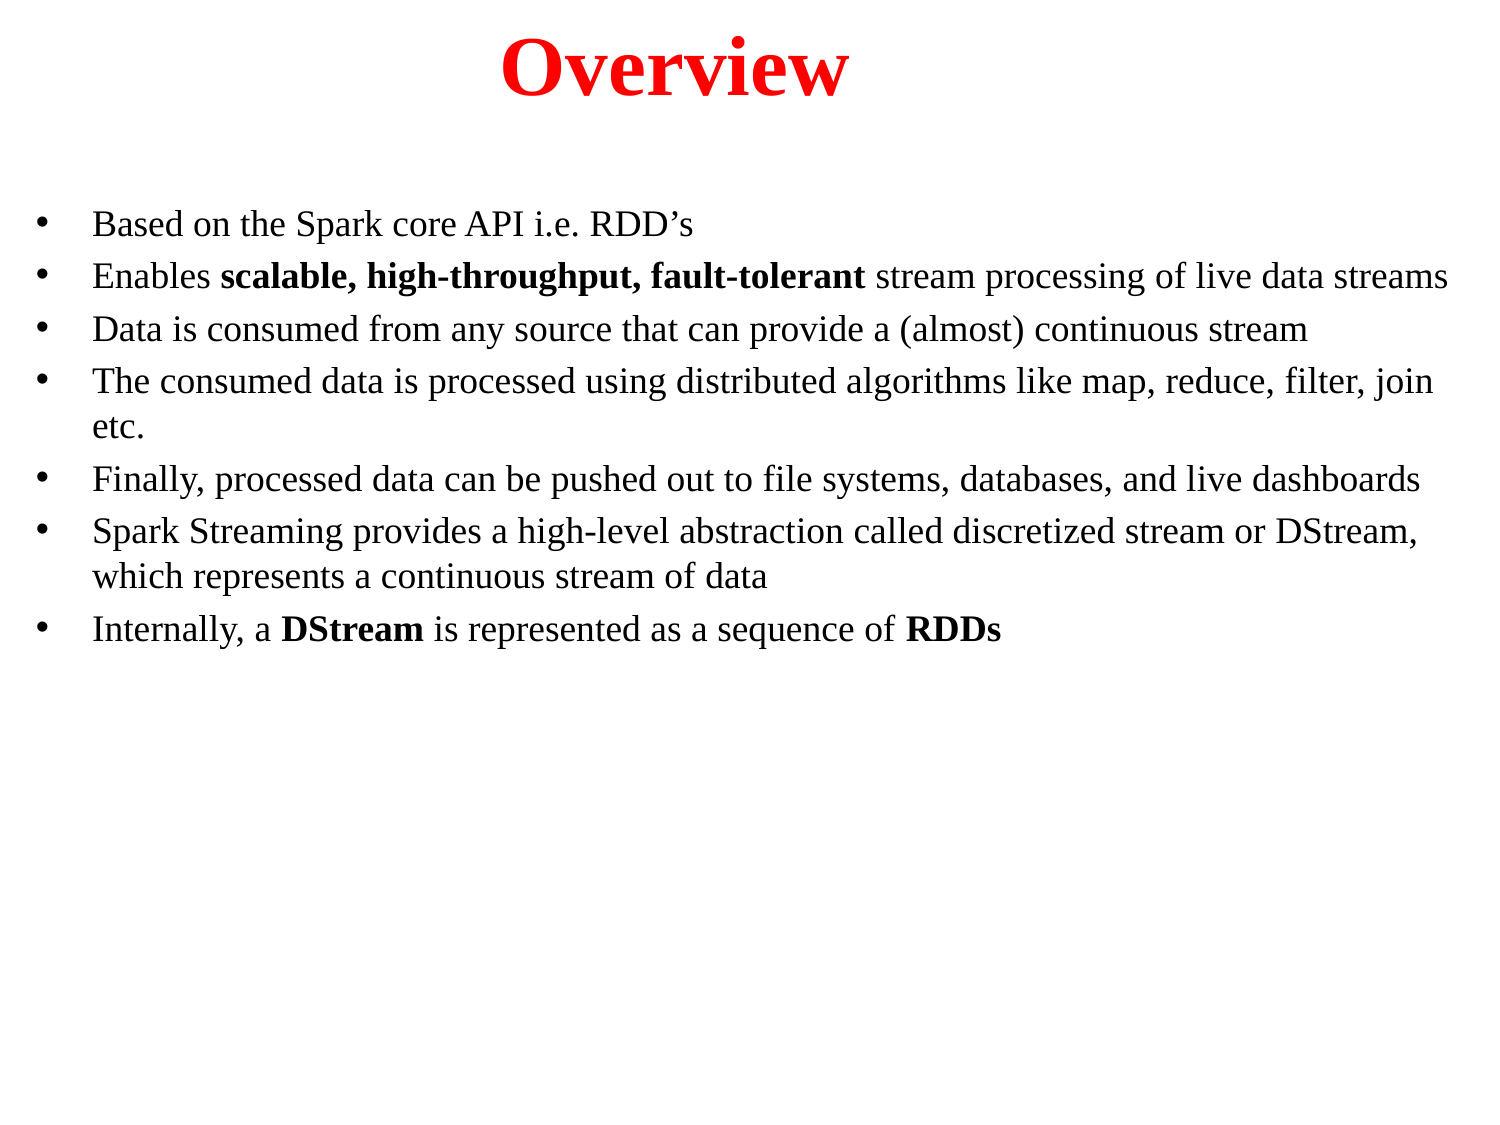

# Overview
Based on the Spark core API i.e. RDD’s
Enables scalable, high-throughput, fault-tolerant stream processing of live data streams
Data is consumed from any source that can provide a (almost) continuous stream
The consumed data is processed using distributed algorithms like map, reduce, filter, join etc.
Finally, processed data can be pushed out to file systems, databases, and live dashboards
Spark Streaming provides a high-level abstraction called discretized stream or DStream, which represents a continuous stream of data
Internally, a DStream is represented as a sequence of RDDs